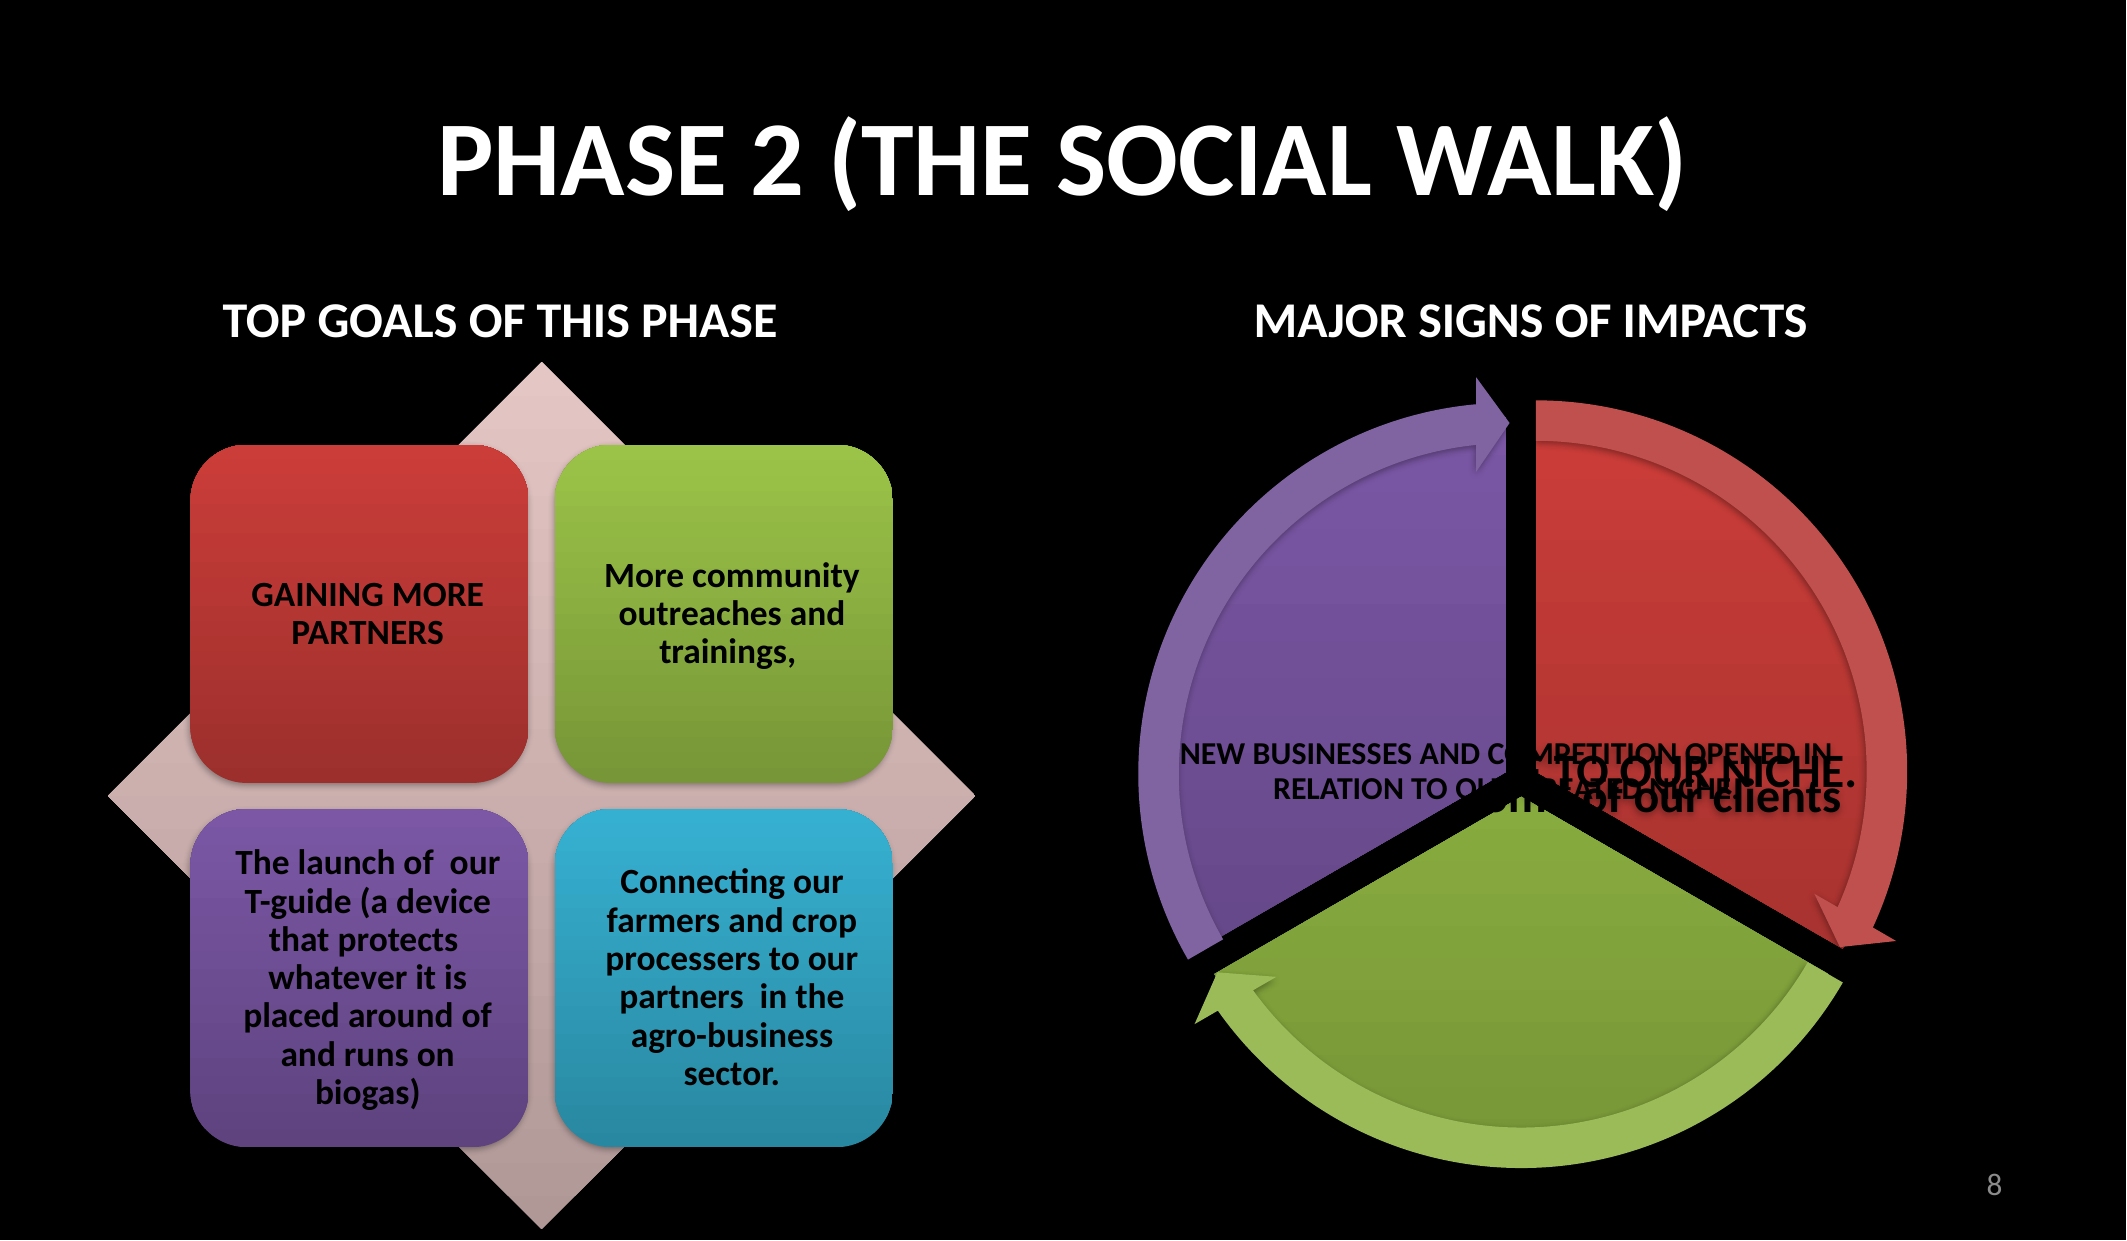

# PHASE 2 (THE SOCIAL WALK)
TOP GOALS OF THIS PHASE
MAJOR SIGNS OF IMPACTS
GAINING MORE PARTNERS
More community outreaches and trainings,
The launch of  our T-guide (a device that protects  whatever it is placed around of and runs on biogas)
Connecting our farmers and crop processers to our partners  in the agro-business sector.
MORE JOBS DUE TO OUR NICHE.
Increase in income of our clients
NEW BUSINESSES AND COMPETITION OPENED IN RELATION TO OUR CREATED NICHE.
8